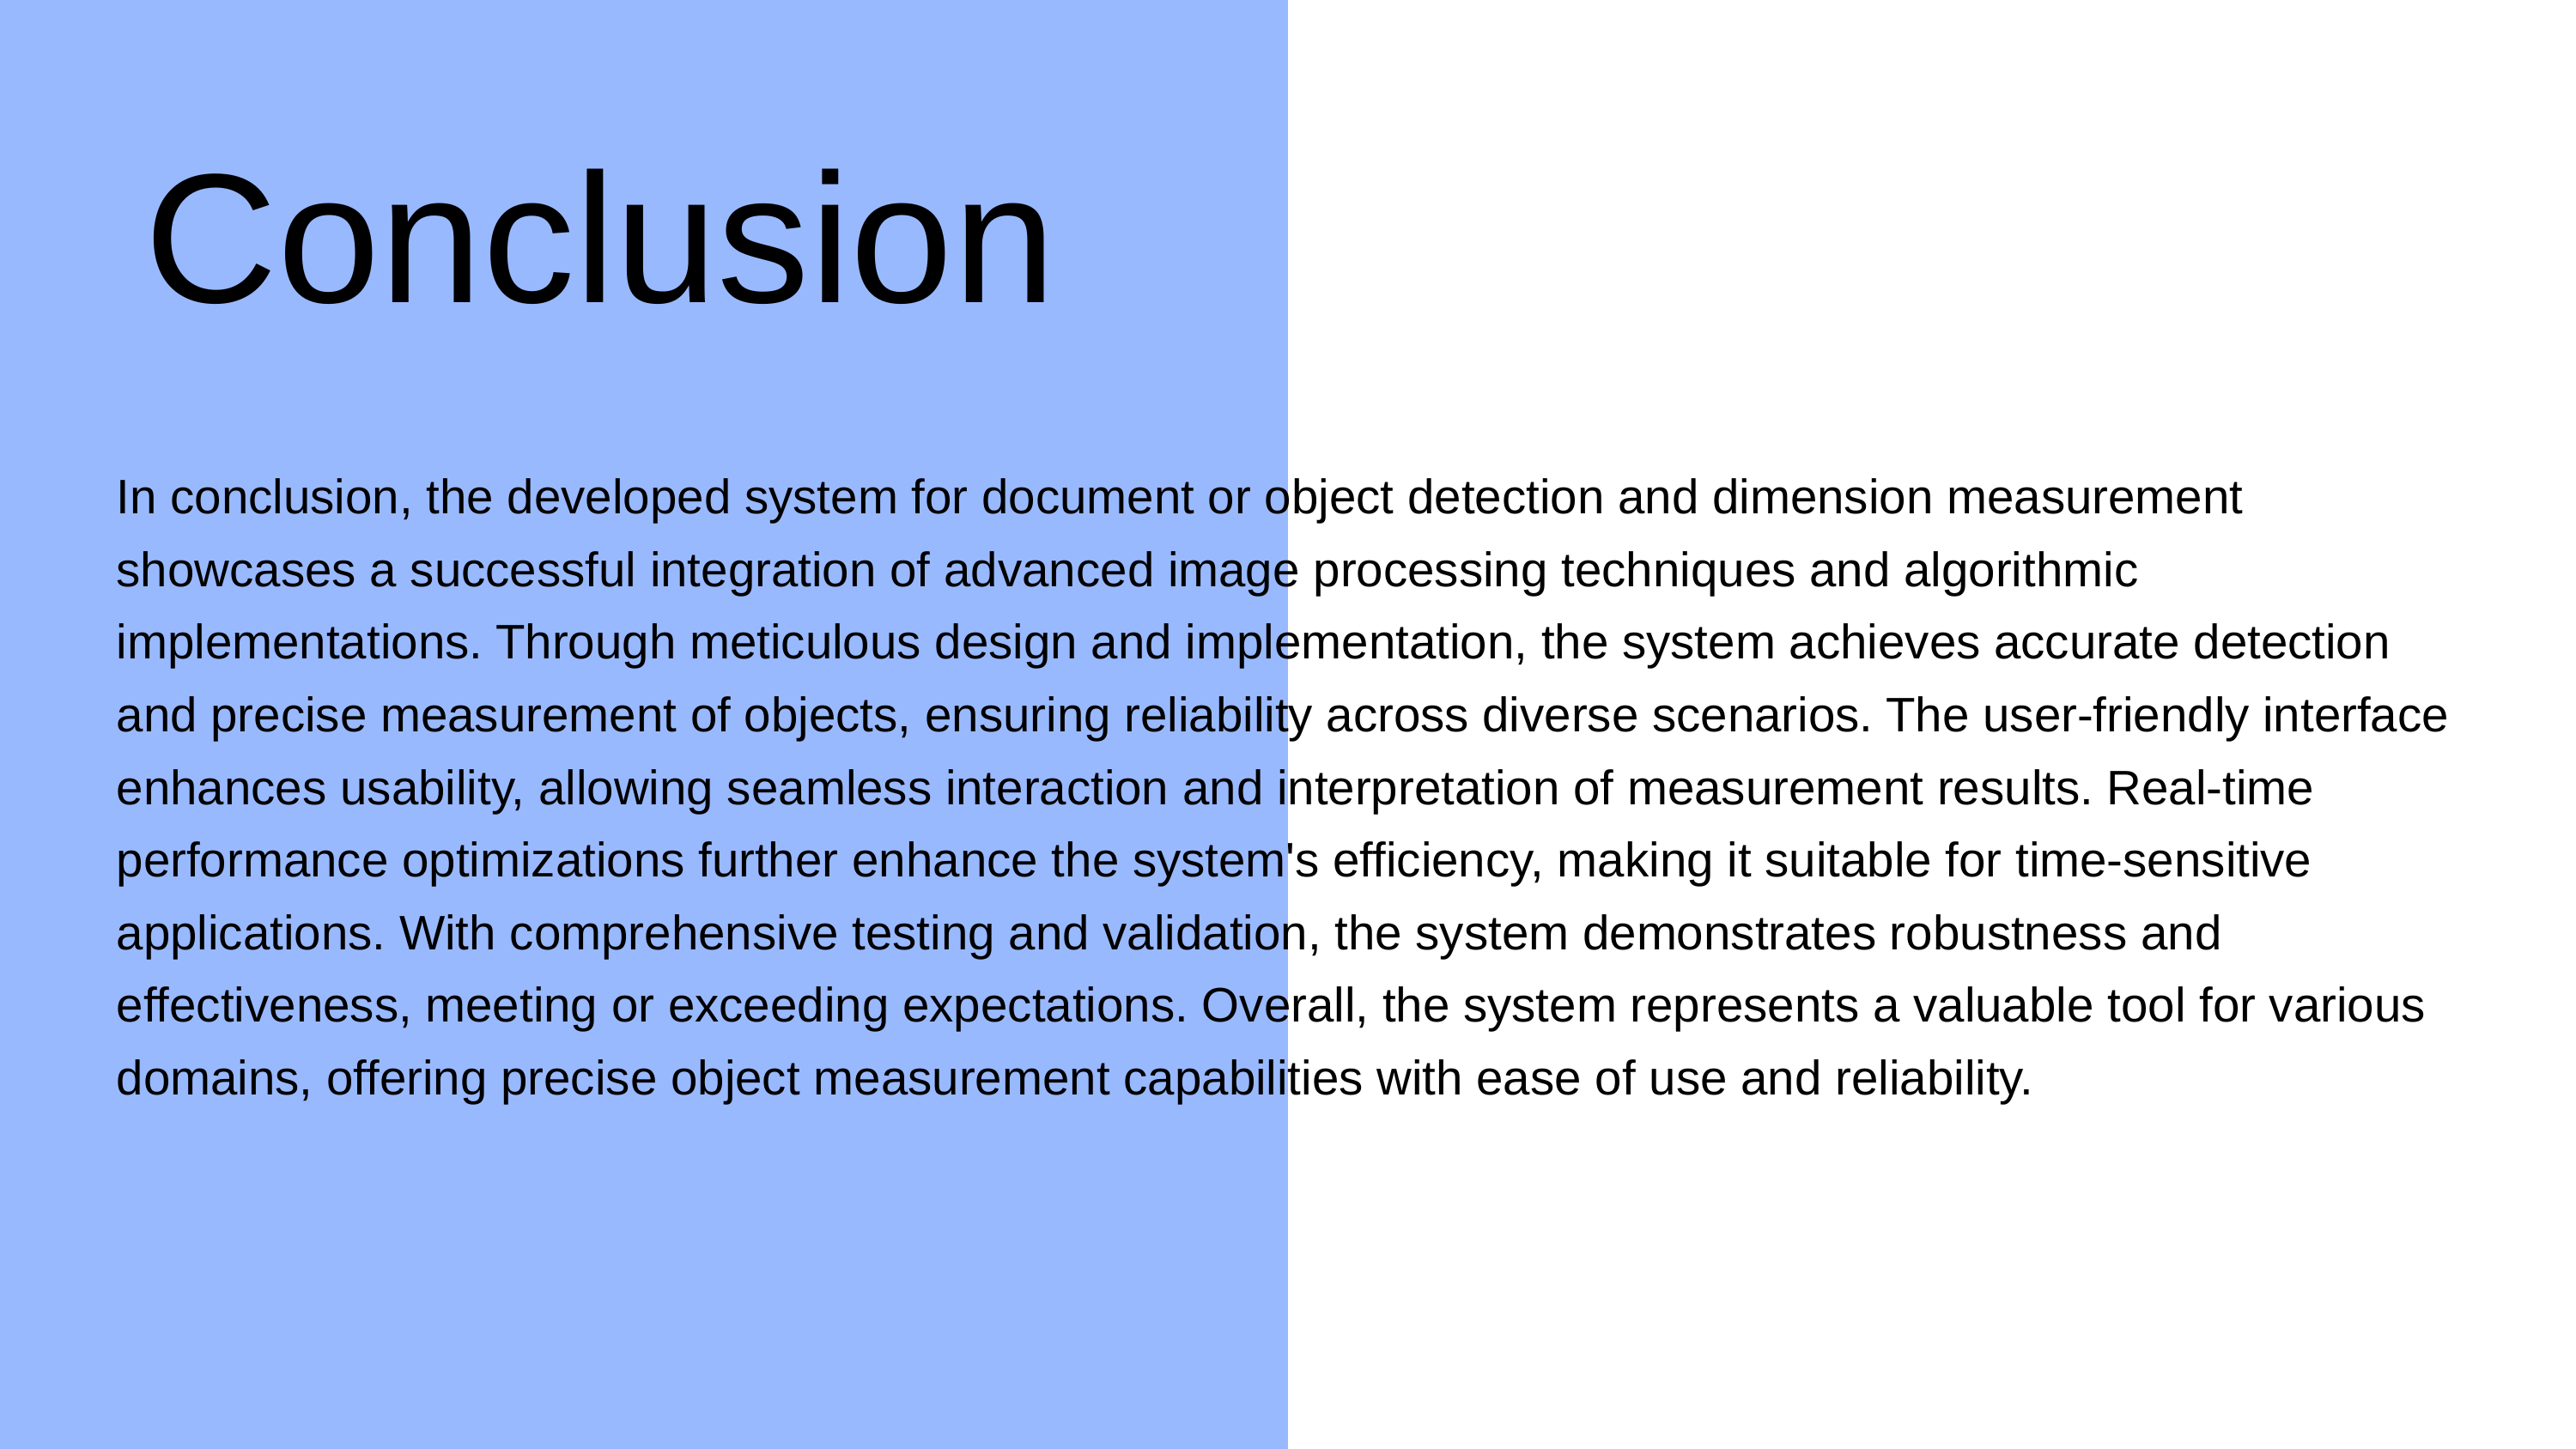

Conclusion
In conclusion, the developed system for document or object detection and dimension measurement showcases a successful integration of advanced image processing techniques and algorithmic implementations. Through meticulous design and implementation, the system achieves accurate detection and precise measurement of objects, ensuring reliability across diverse scenarios. The user-friendly interface enhances usability, allowing seamless interaction and interpretation of measurement results. Real-time performance optimizations further enhance the system's efficiency, making it suitable for time-sensitive applications. With comprehensive testing and validation, the system demonstrates robustness and effectiveness, meeting or exceeding expectations. Overall, the system represents a valuable tool for various domains, offering precise object measurement capabilities with ease of use and reliability.